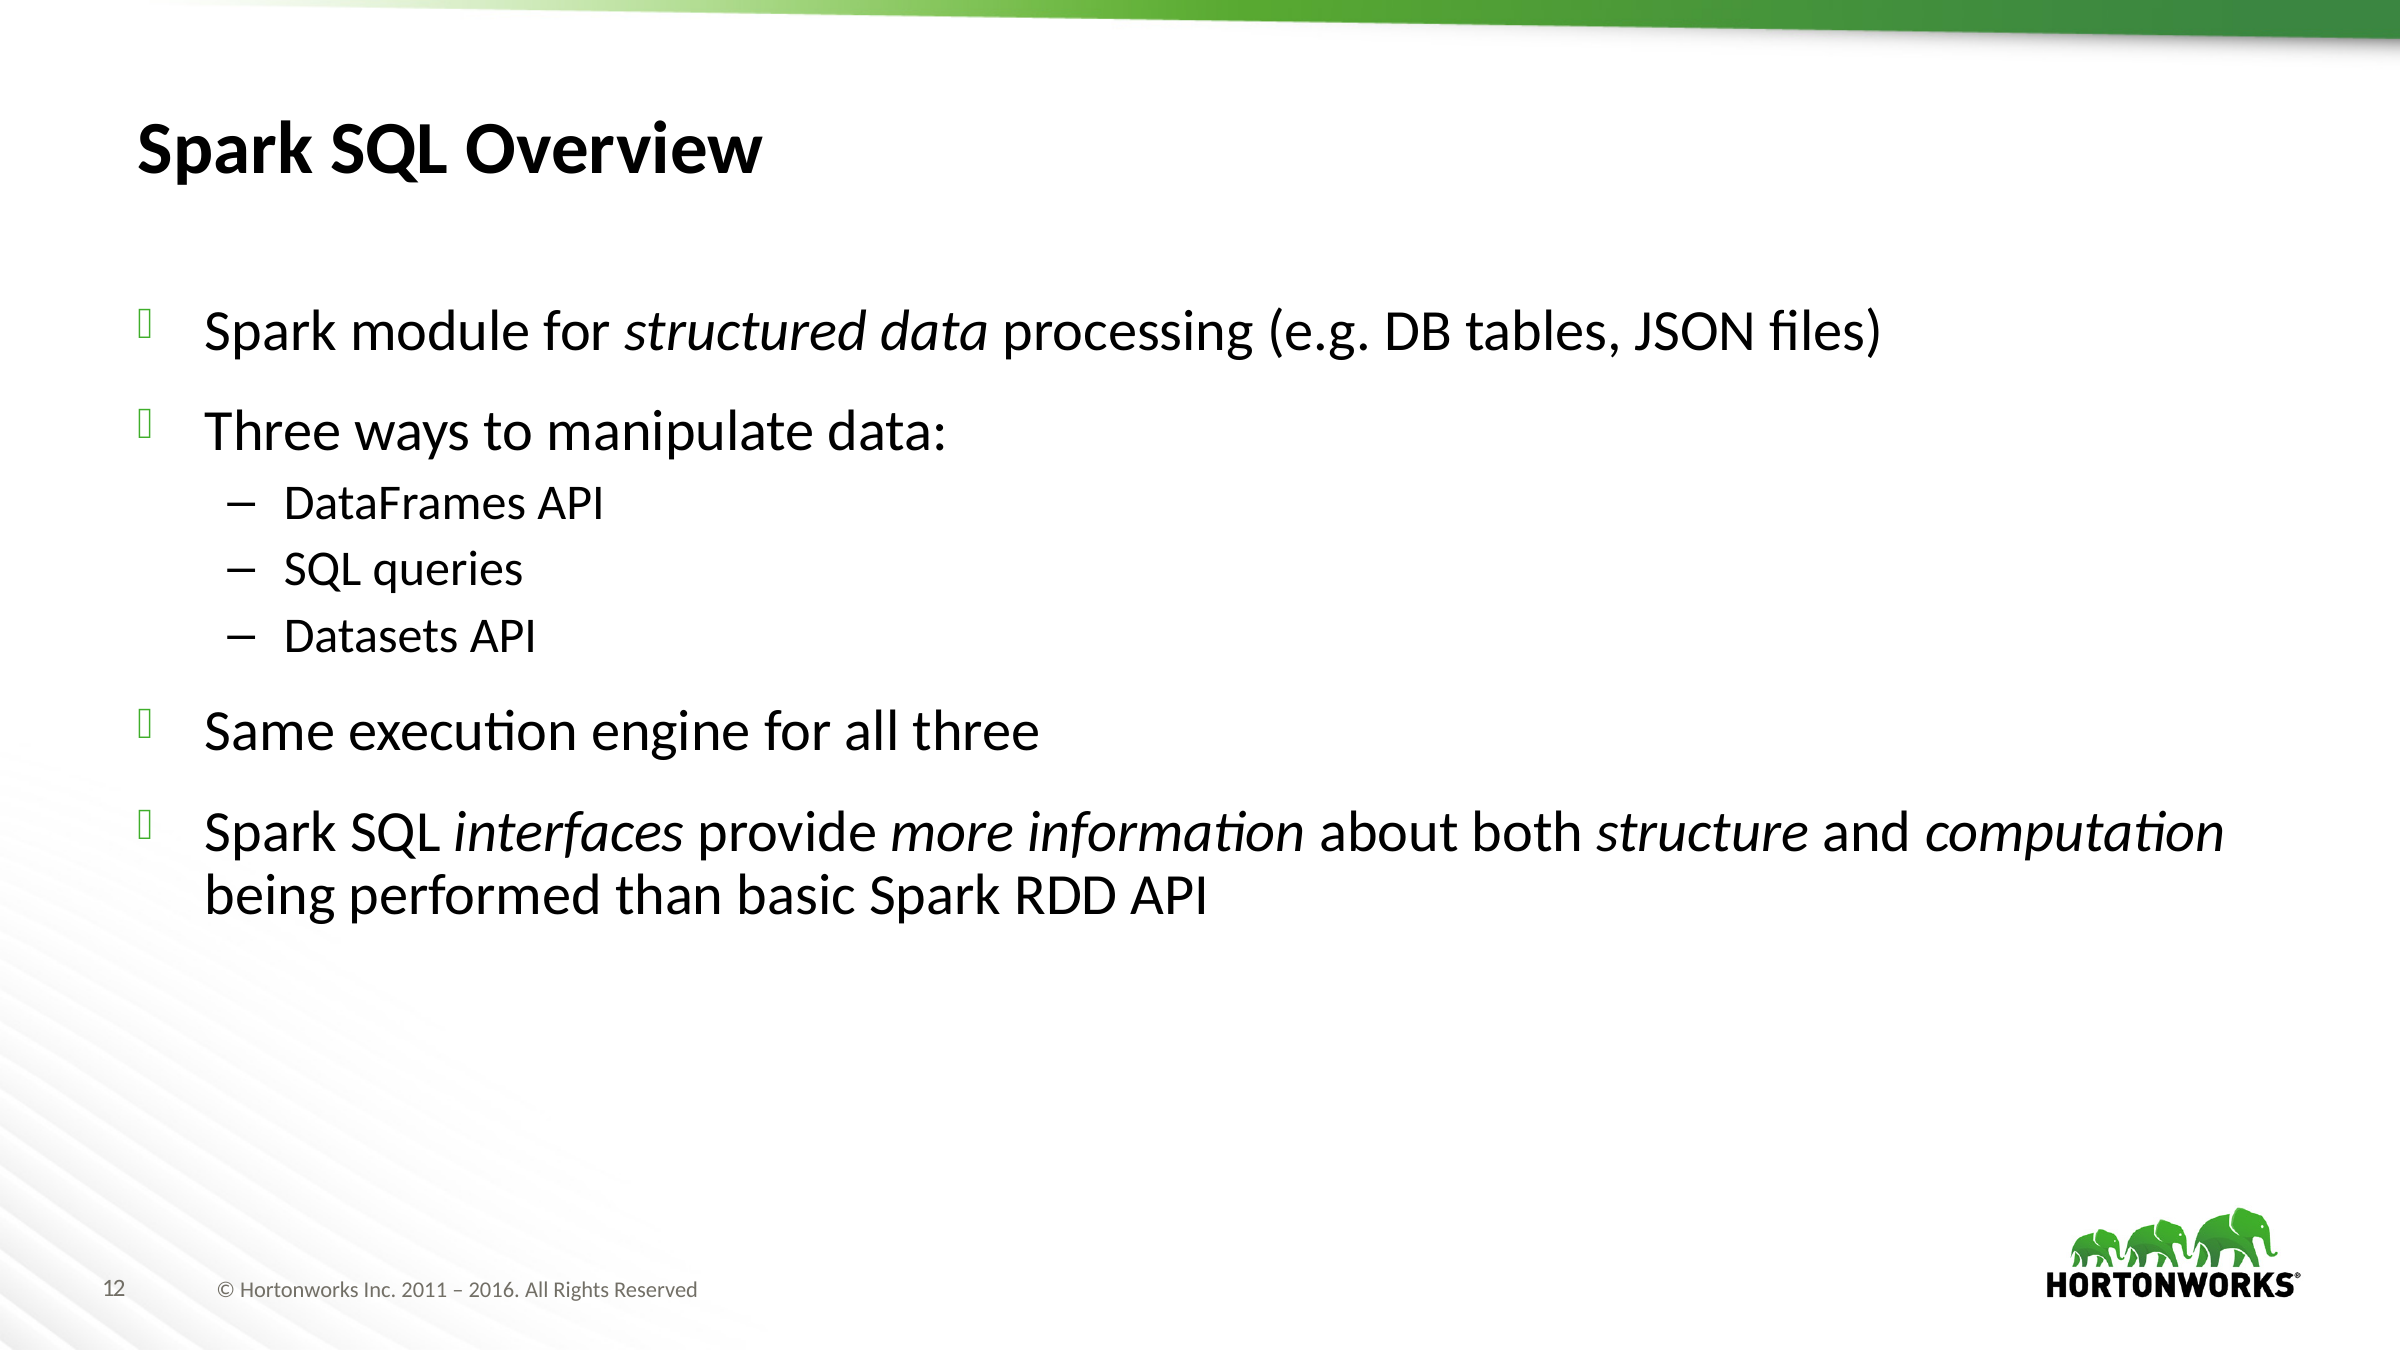

# Spark SQL Overview
Spark module for structured data processing (e.g. DB tables, JSON files)
Three ways to manipulate data:
DataFrames API
SQL queries
Datasets API
Same execution engine for all three
Spark SQL interfaces provide more information about both structure and computation being performed than basic Spark RDD API